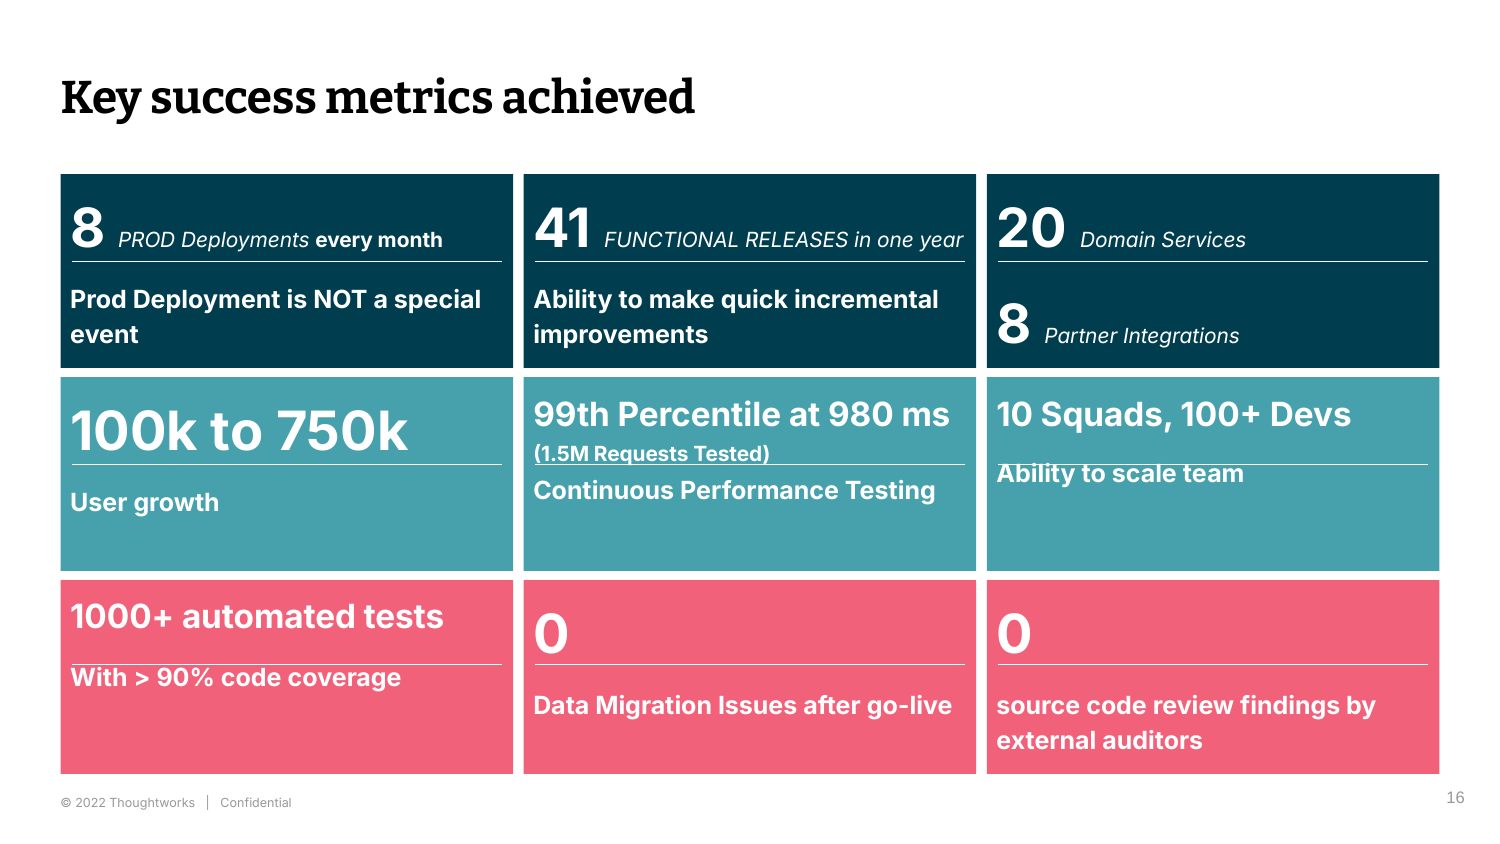

# Key success metrics achieved
8 PROD Deployments every month
Prod Deployment is NOT a special event
41 FUNCTIONAL RELEASES in one year
Ability to make quick incremental improvements
20 Domain Services
8 Partner Integrations
100k to 750k
User growth
99th Percentile at 980 ms
(1.5M Requests Tested)
Continuous Performance Testing
10 Squads, 100+ Devs
Ability to scale team
1000+ automated tests
With > 90% code coverage
0
Data Migration Issues after go-live
0
source code review findings by external auditors

16